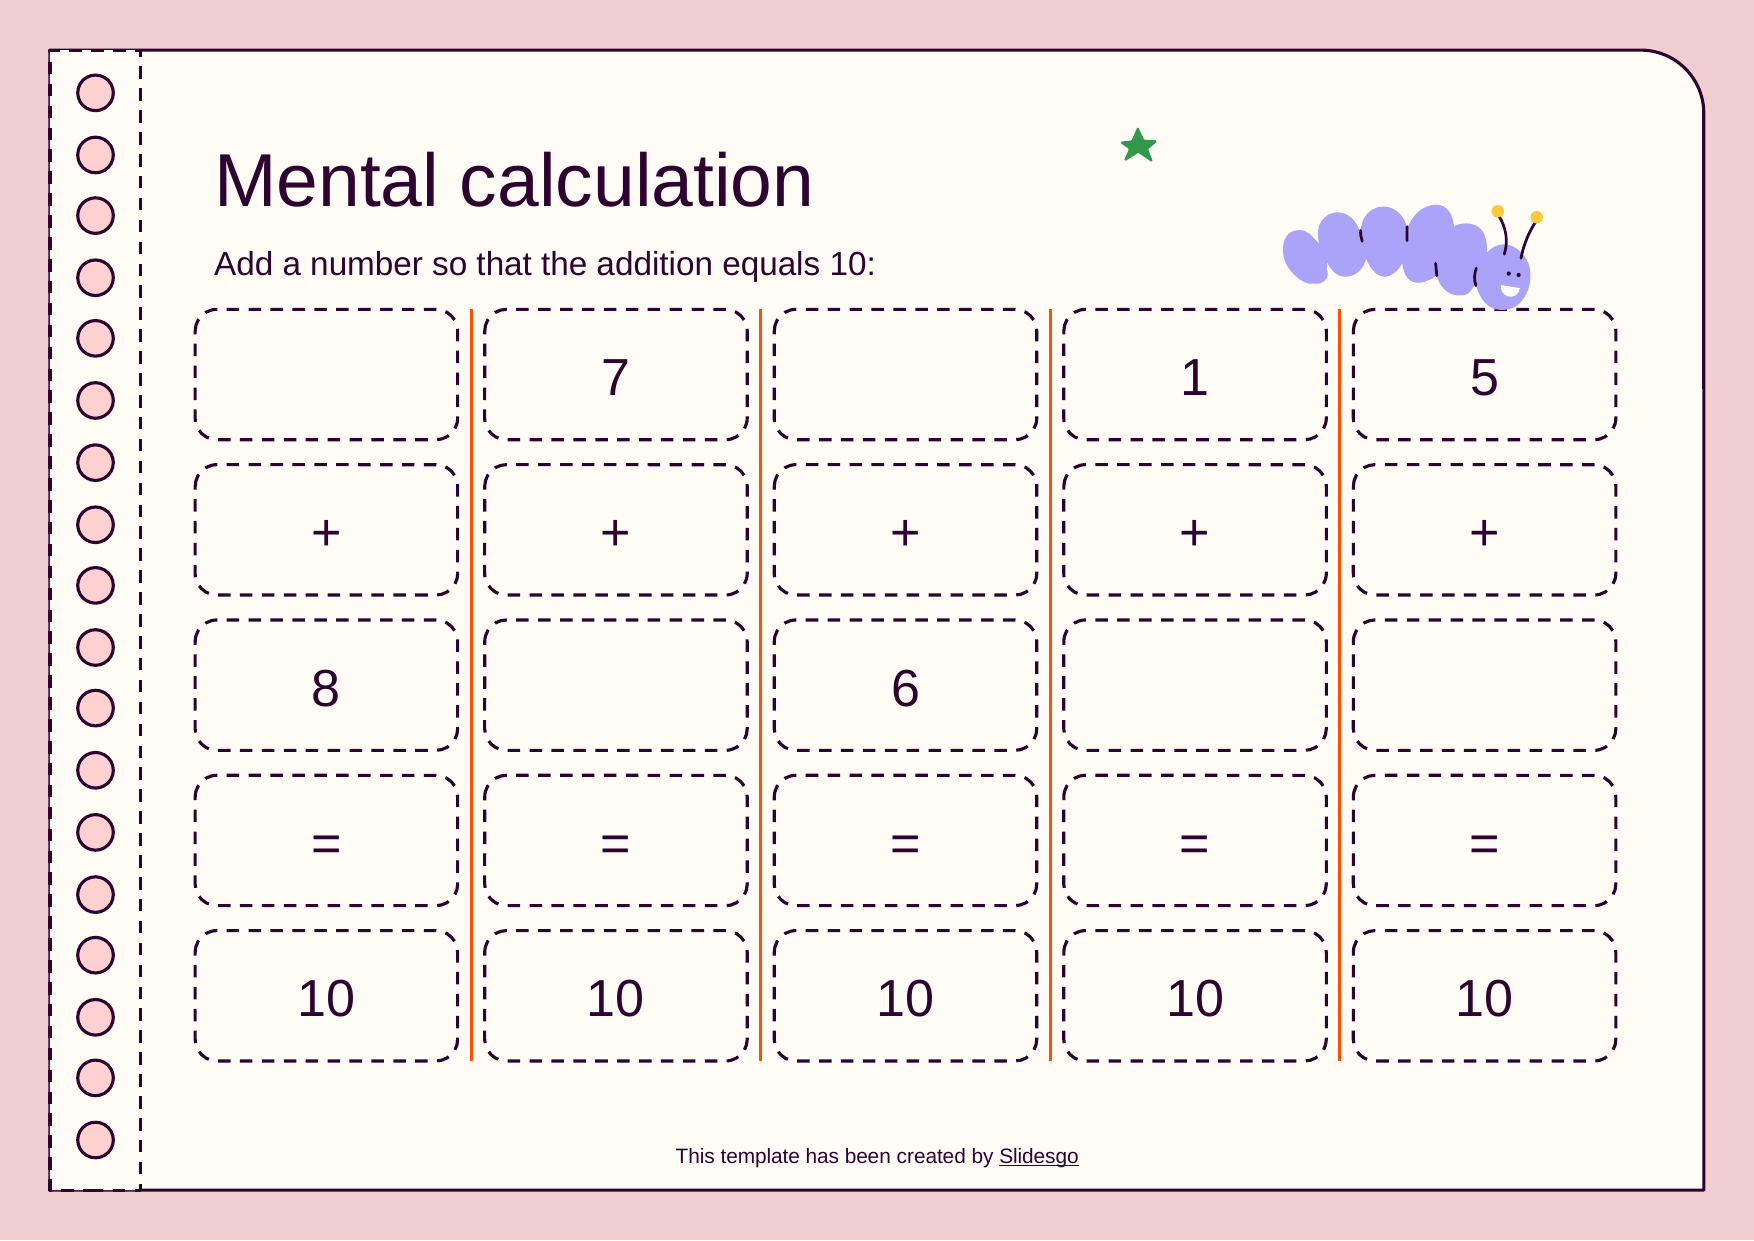

# Mental calculation

Add a number so that the addition equals 10:

7

1
5
+
+
+
+
+
8

6

=
=
=
=
=
10
10
10
10
10
This template has been created by Slidesgo